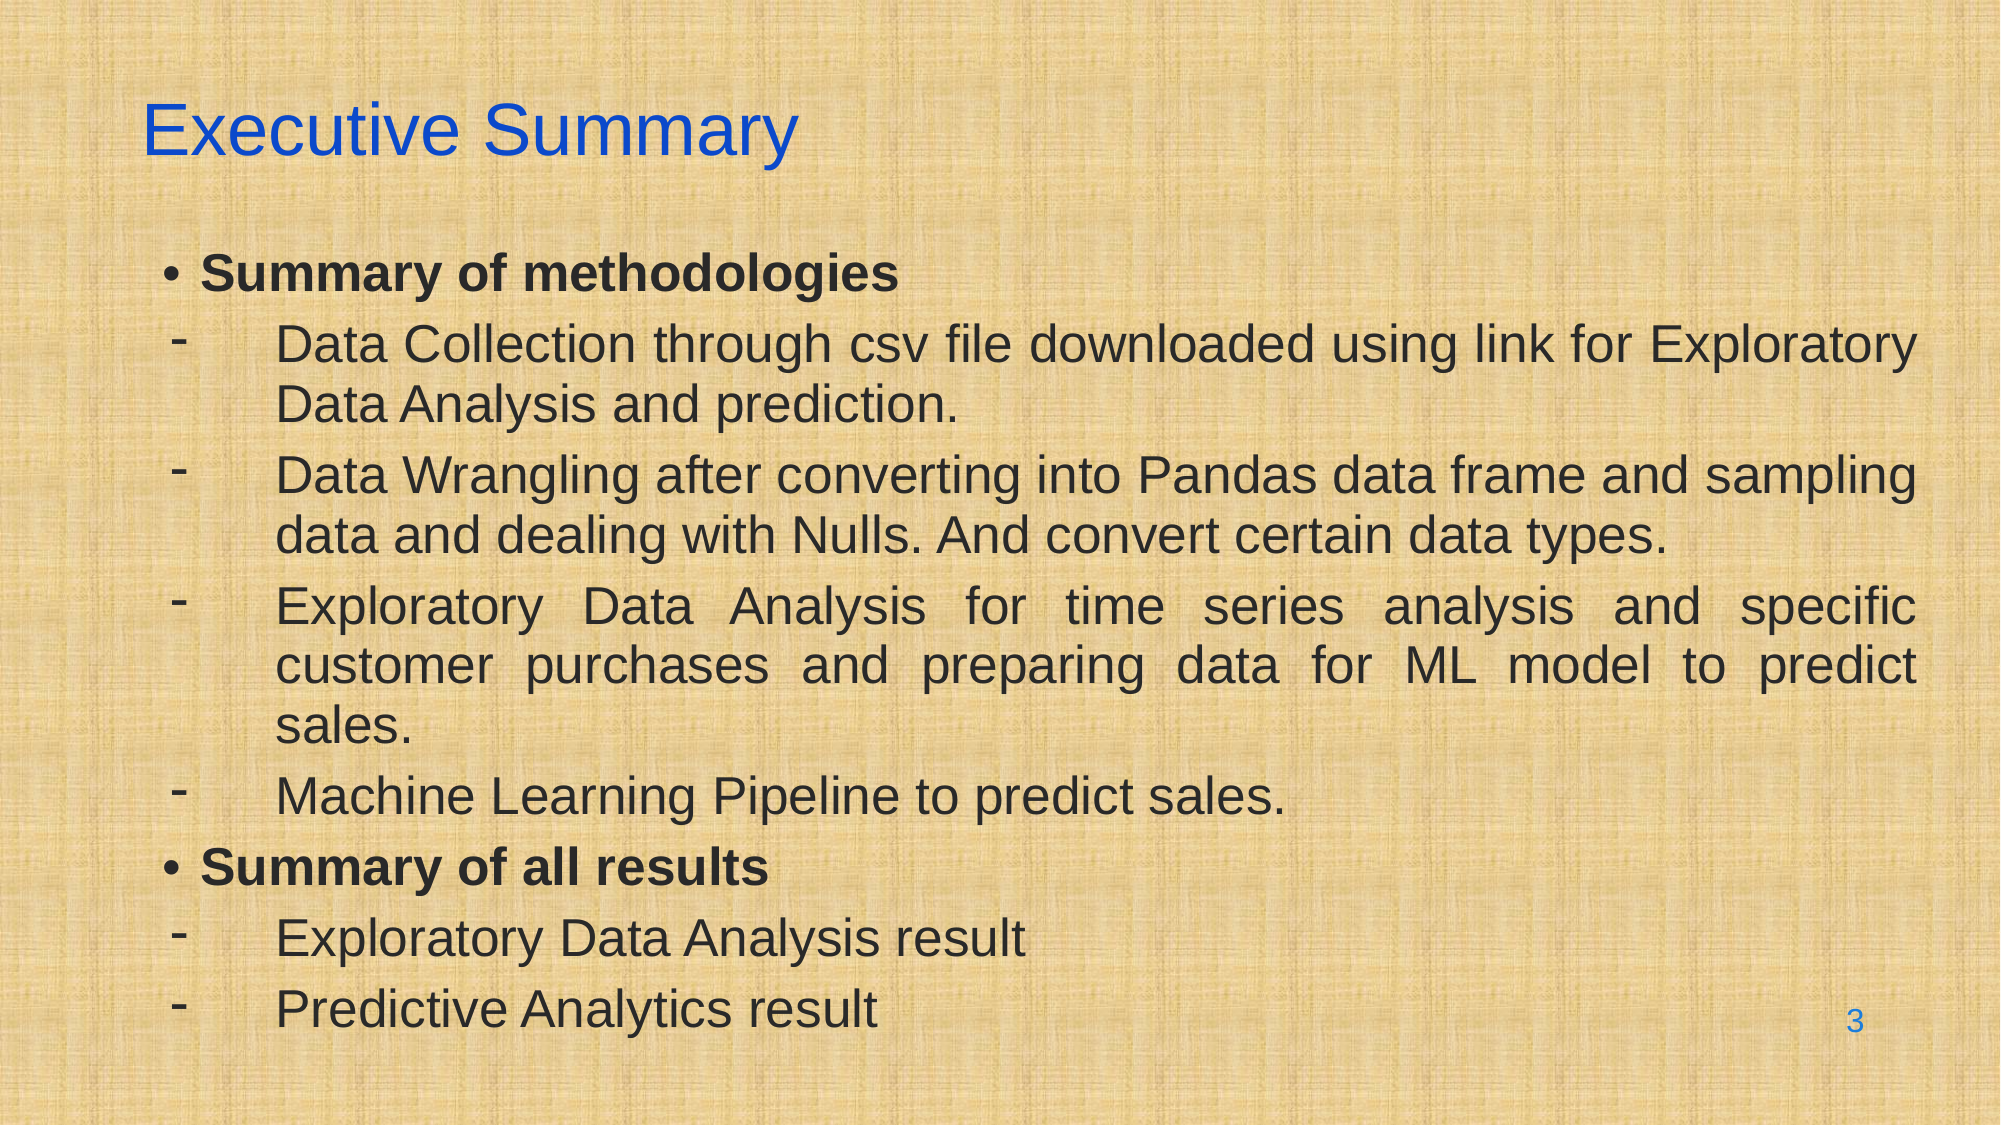

Executive Summary

Summary of methodologies
Data Collection through csv file downloaded using link for Exploratory Data Analysis and prediction.
Data Wrangling after converting into Pandas data frame and sampling data and dealing with Nulls. And convert certain data types.
Exploratory Data Analysis for time series analysis and specific customer purchases and preparing data for ML model to predict sales.
Machine Learning Pipeline to predict sales.
Summary of all results
Exploratory Data Analysis result
Predictive Analytics result

3